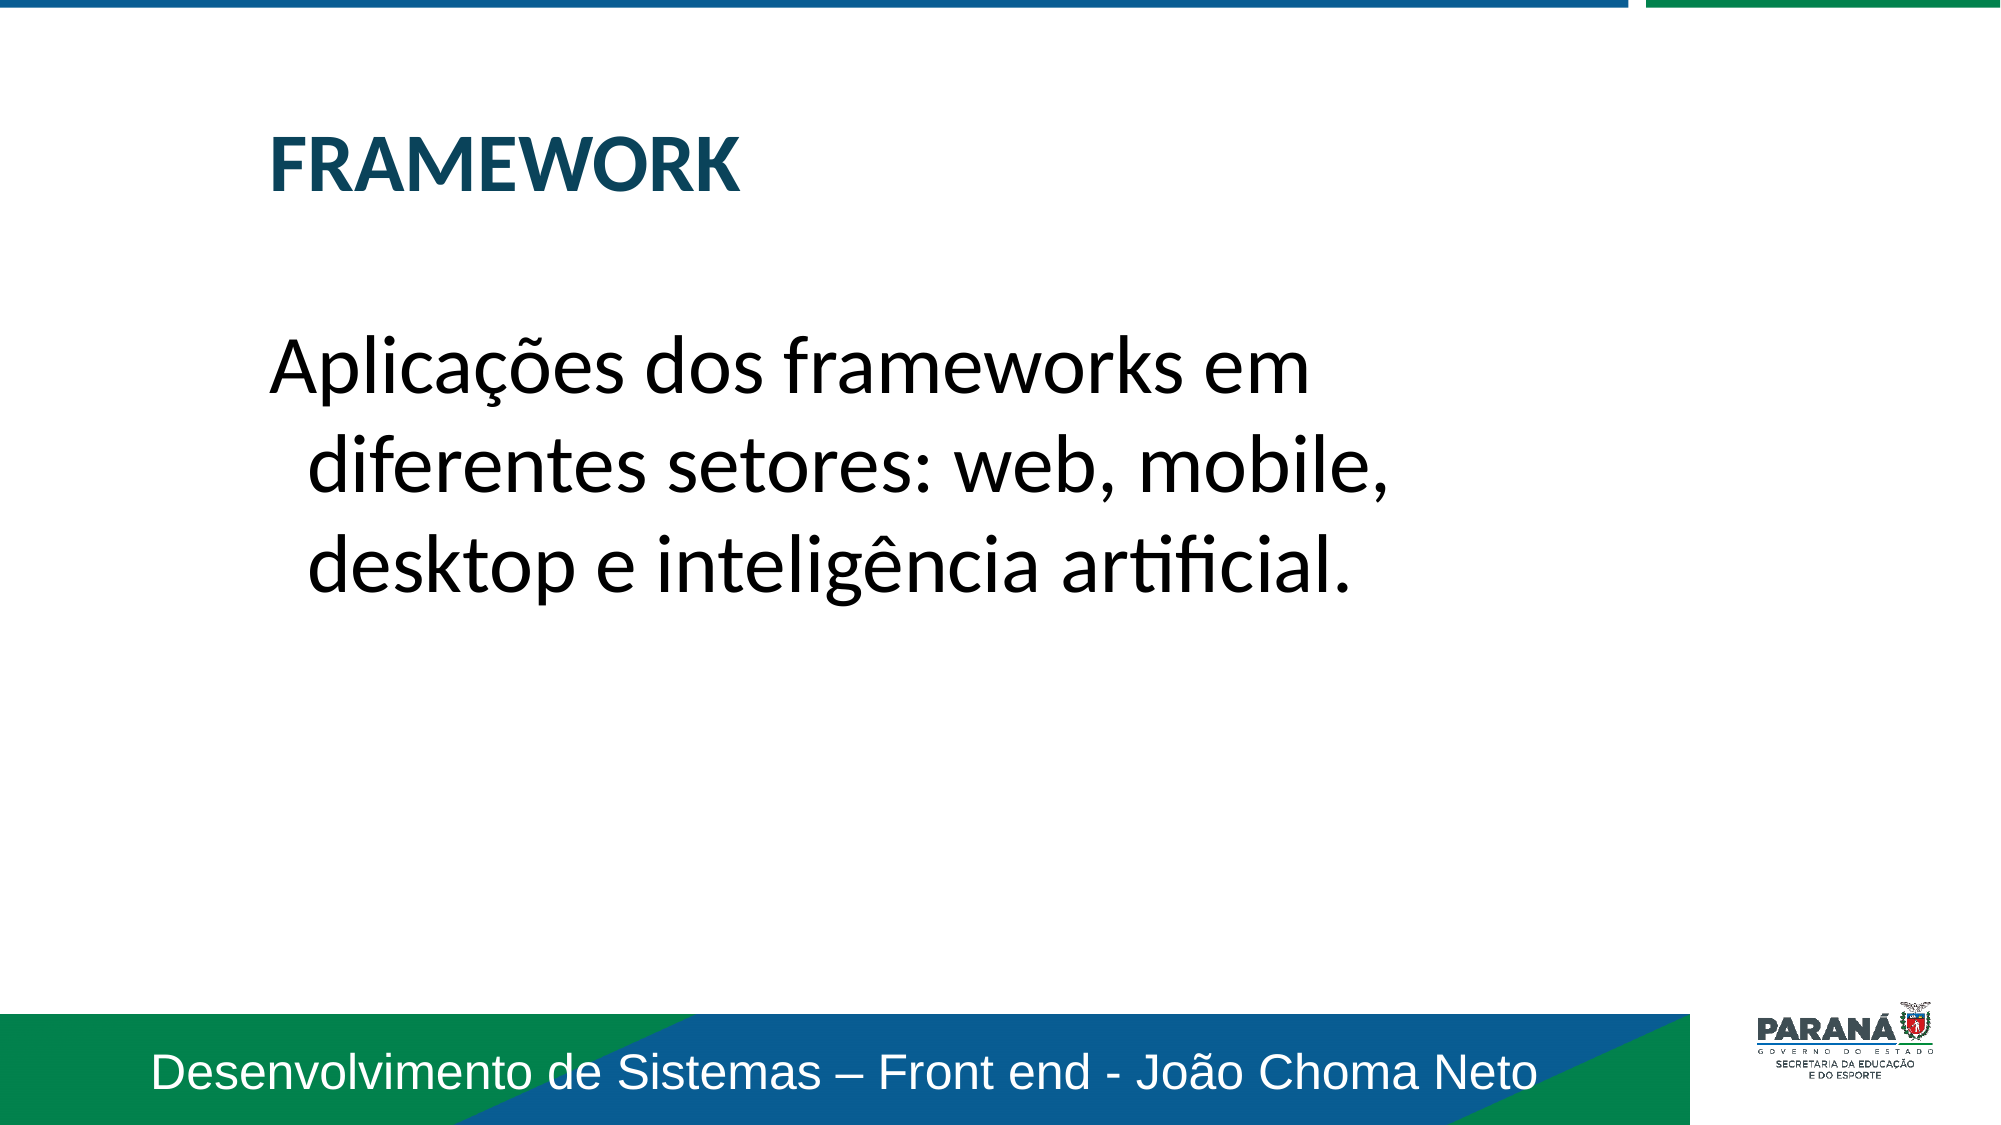

FRAMEWORK
Aplicações dos frameworks em diferentes setores: web, mobile, desktop e inteligência artificial.